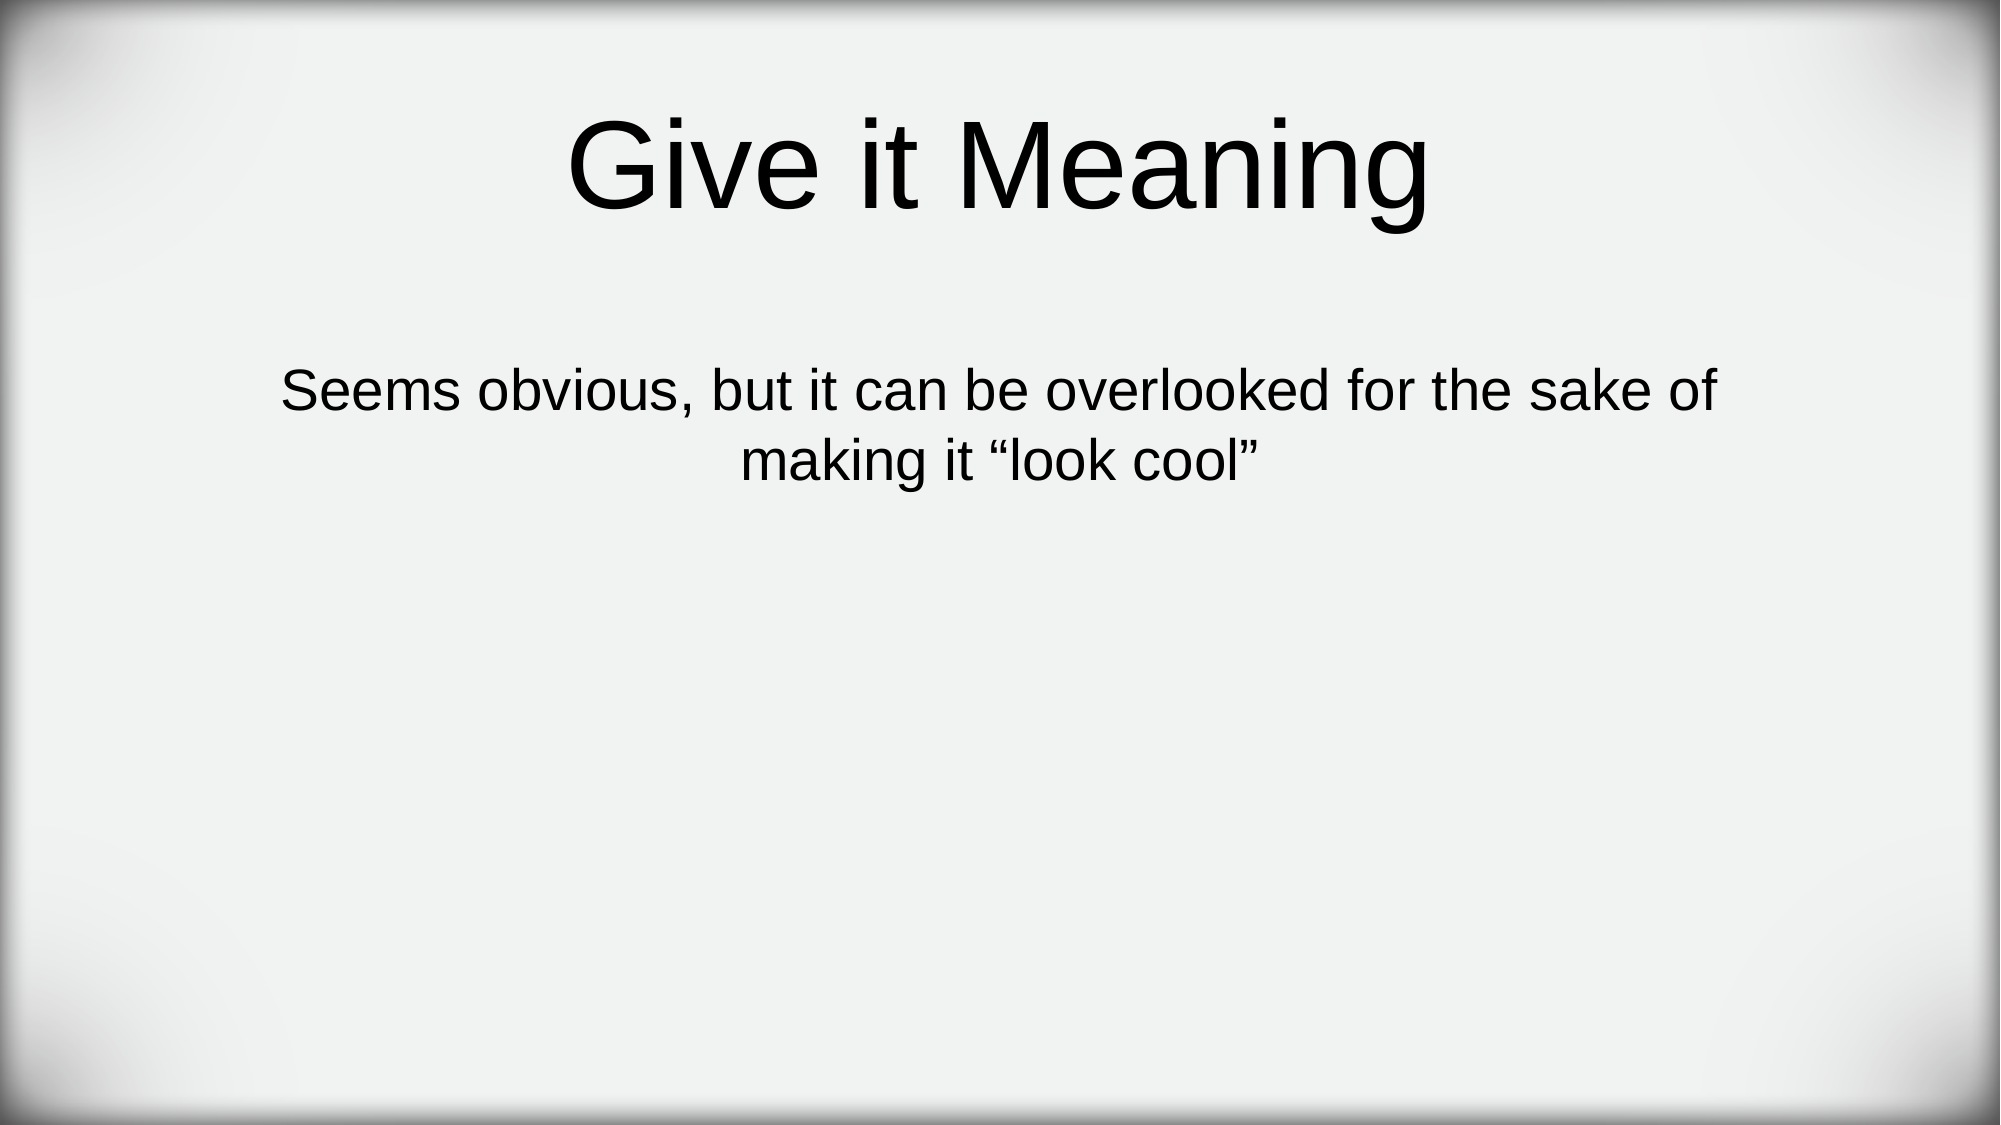

# Give it Meaning
Seems obvious, but it can be overlooked for the sake of
making it “look cool”